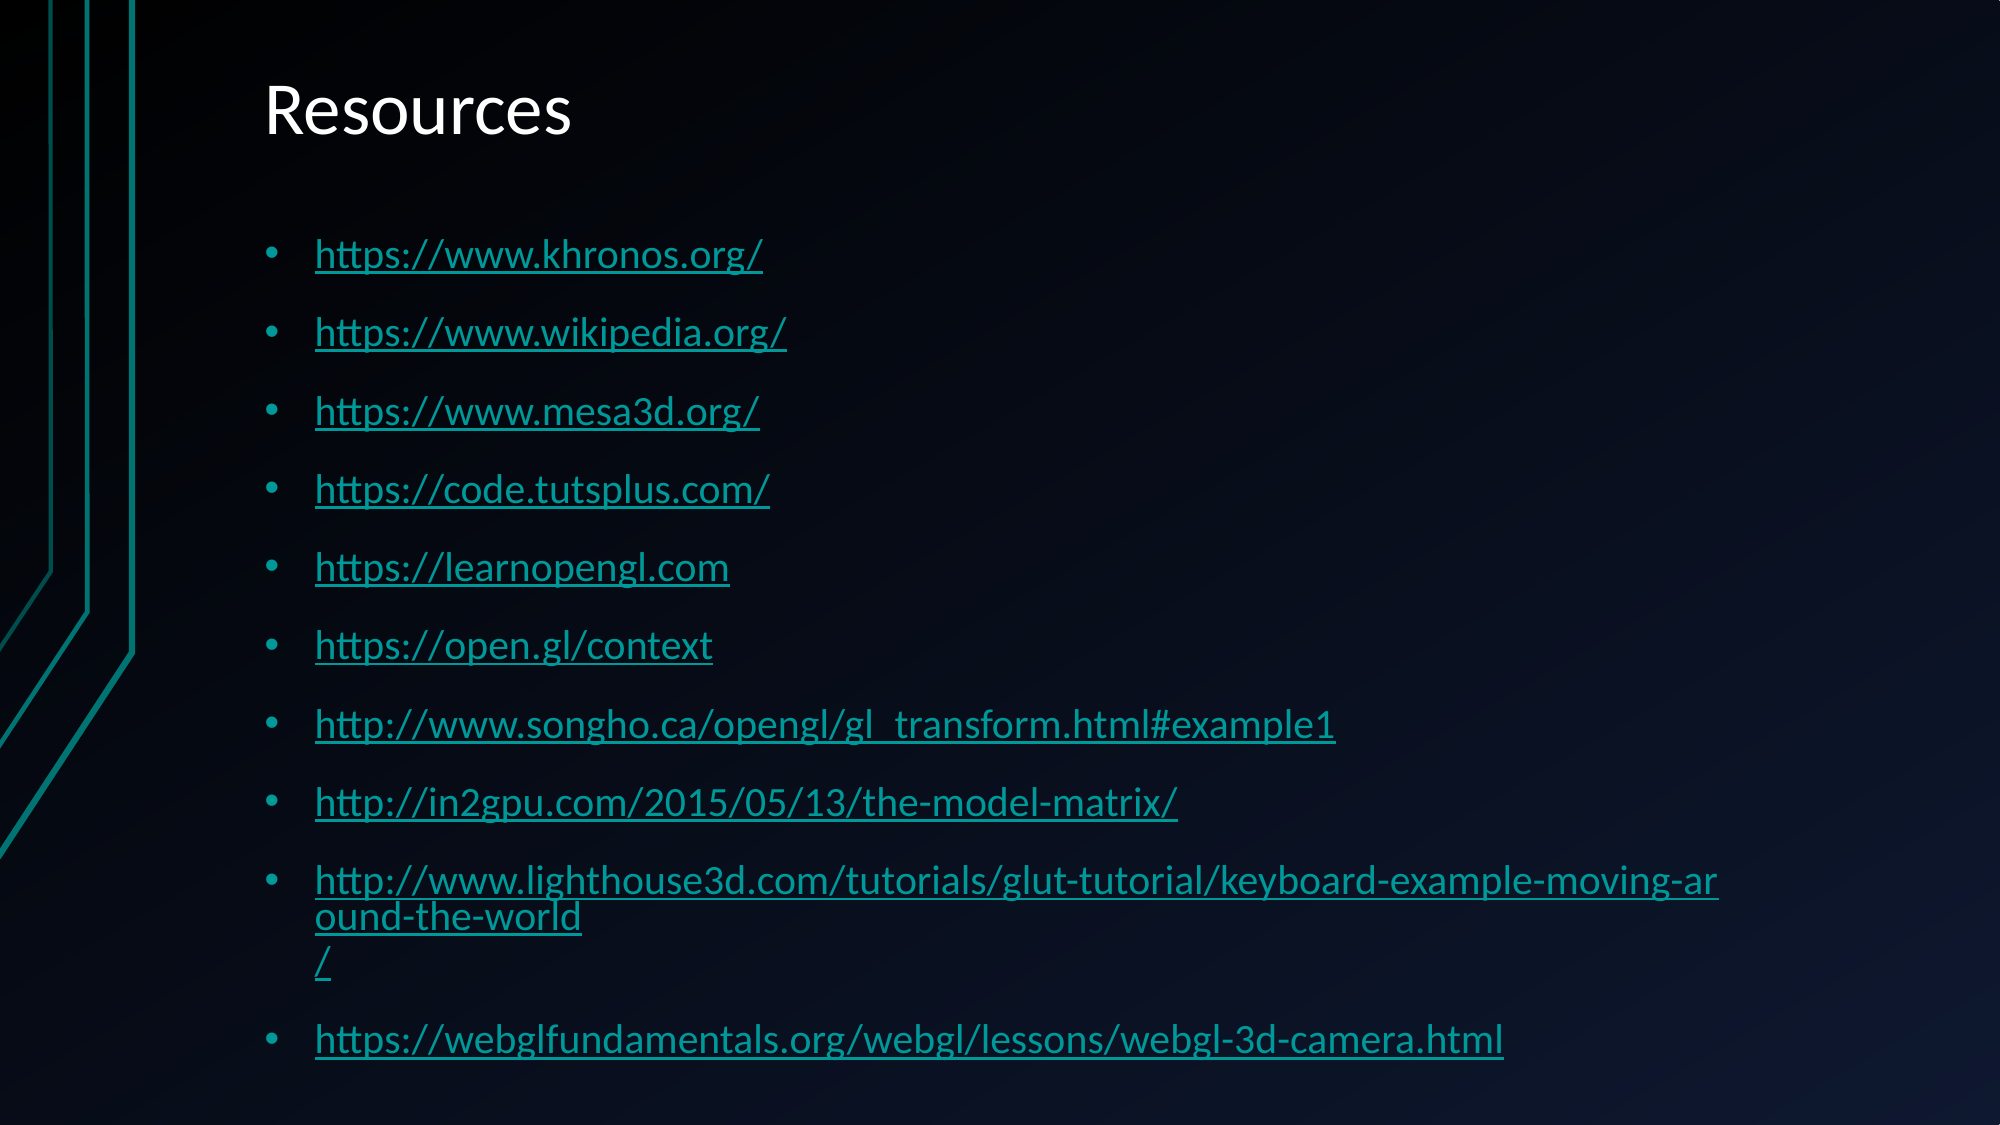

Resources
https://www.khronos.org/
https://www.wikipedia.org/
https://www.mesa3d.org/
https://code.tutsplus.com/
https://learnopengl.com
https://open.gl/context
http://www.songho.ca/opengl/gl_transform.html#example1
http://in2gpu.com/2015/05/13/the-model-matrix/
http://www.lighthouse3d.com/tutorials/glut-tutorial/keyboard-example-moving-around-the-world/
https://webglfundamentals.org/webgl/lessons/webgl-3d-camera.html